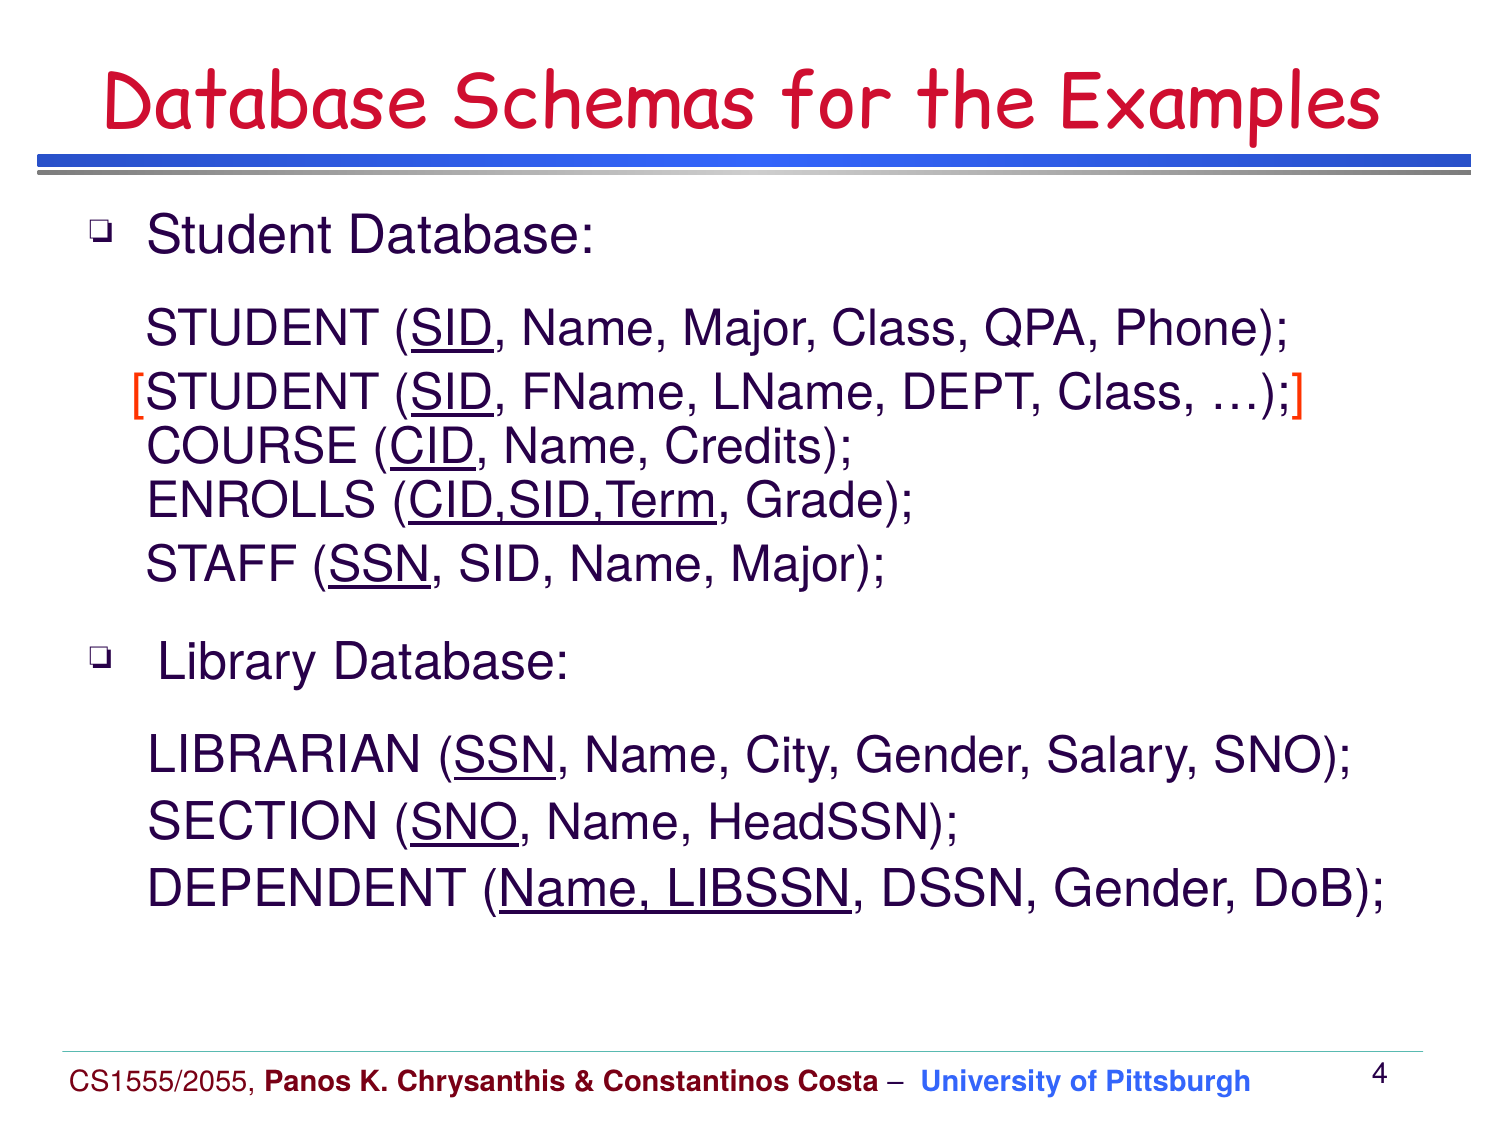

# Database Schemas for the Examples
Student Database:

    STUDENT (SID, Name, Major, Class, QPA, Phone);
   [STUDENT (SID, FName, LName, DEPT, Class, …);]
COURSE (CID, Name, Credits);
ENROLLS (CID,SID,Term, Grade);
    STAFF (SSN, SID, Name, Major);

 Library Database:

    LIBRARIAN (SSN, Name, City, Gender, Salary, SNO);
    SECTION (SNO, Name, HeadSSN);
    DEPENDENT (Name, LIBSSN, DSSN, Gender, DoB);